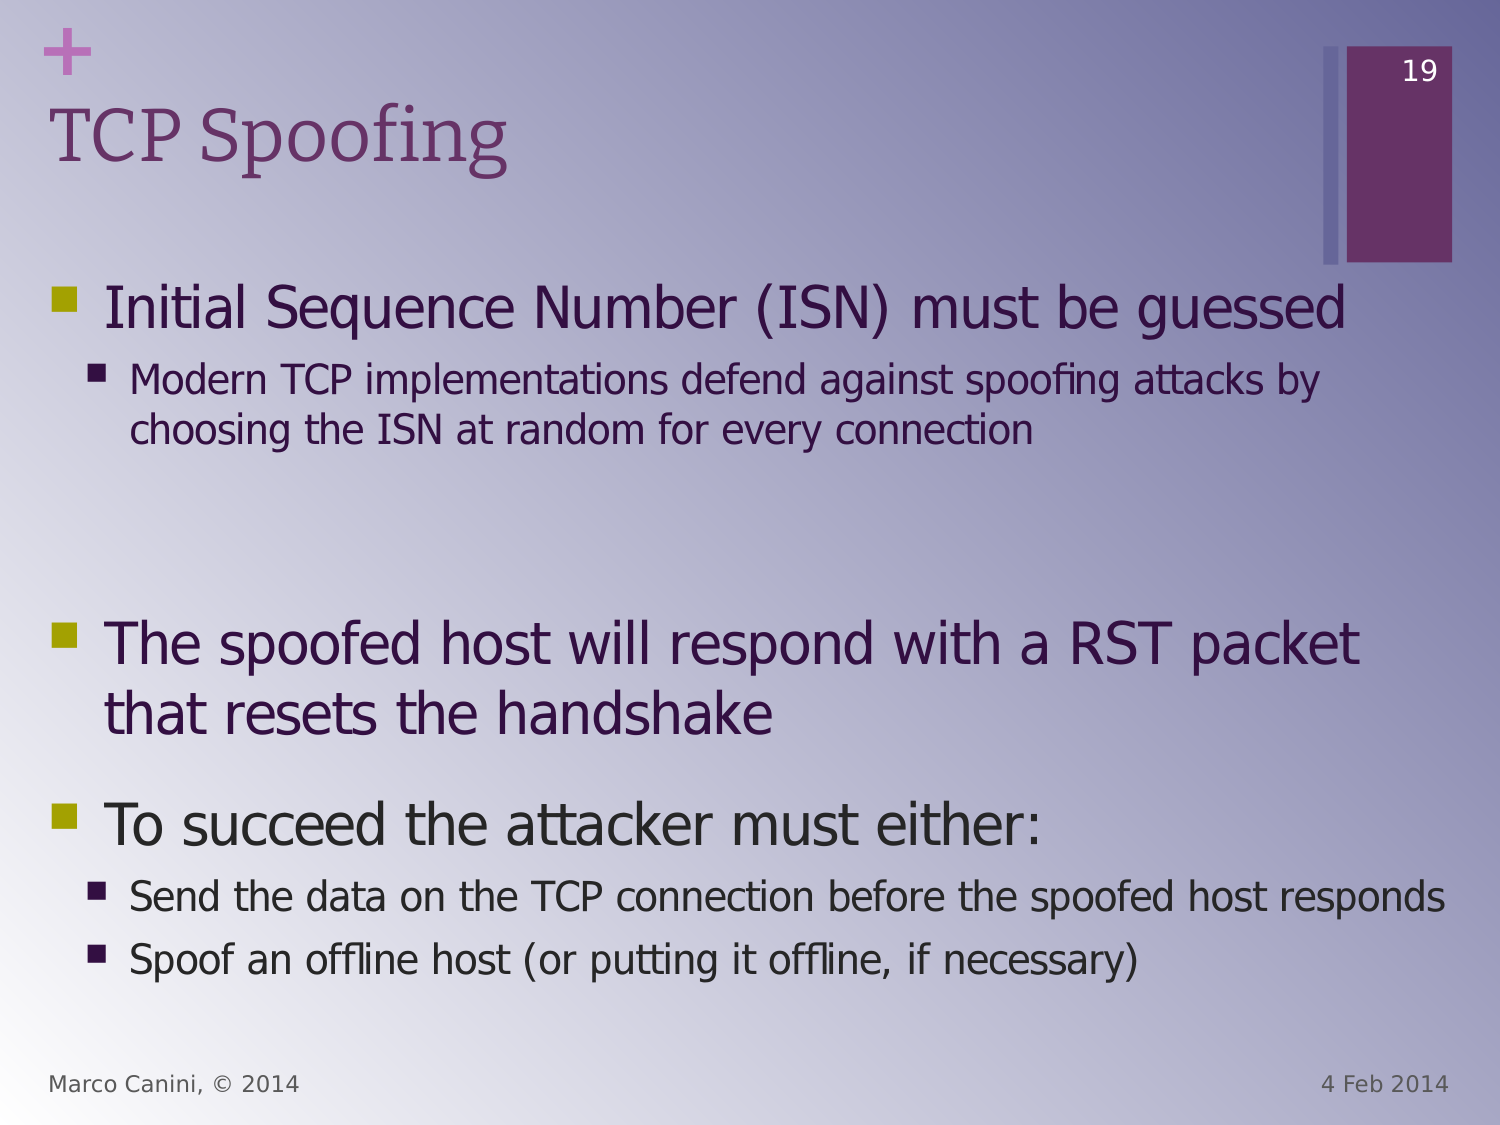

19
# TCP Spoofing
Initial Sequence Number (ISN) must be guessed
Modern TCP implementations defend against spoofing attacks by choosing the ISN at random for every connection

The spoofed host will respond with a RST packet that resets the handshake
To succeed the attacker must either:
Send the data on the TCP connection before the spoofed host responds
Spoof an offline host (or putting it offline, if necessary)

Marco Canini, © 2014
4 Feb 2014